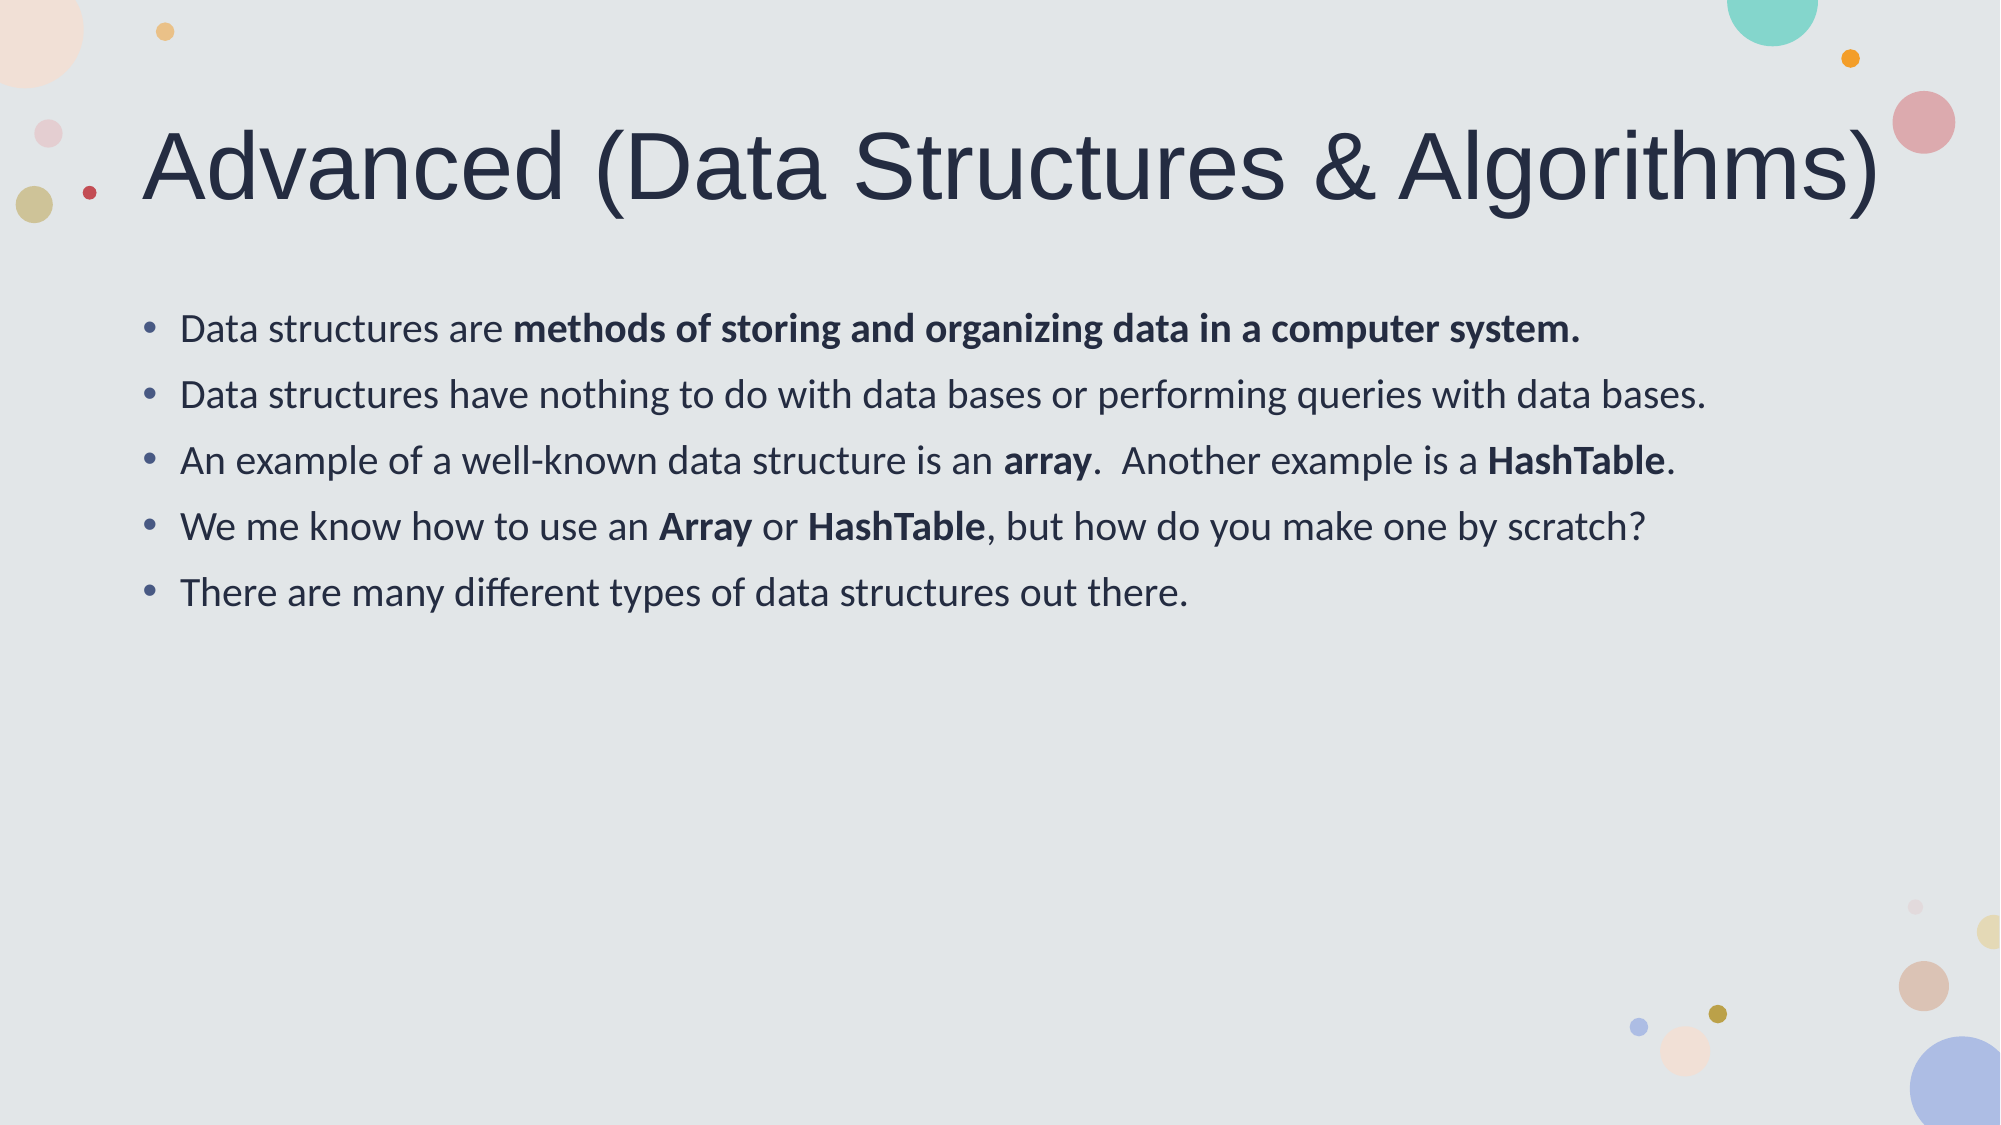

# Advanced (Data Structures & Algorithms)
Data structures are methods of storing and organizing data in a computer system.
Data structures have nothing to do with data bases or performing queries with data bases.
An example of a well-known data structure is an array.  Another example is a HashTable.
We me know how to use an Array or HashTable, but how do you make one by scratch?
There are many different types of data structures out there.